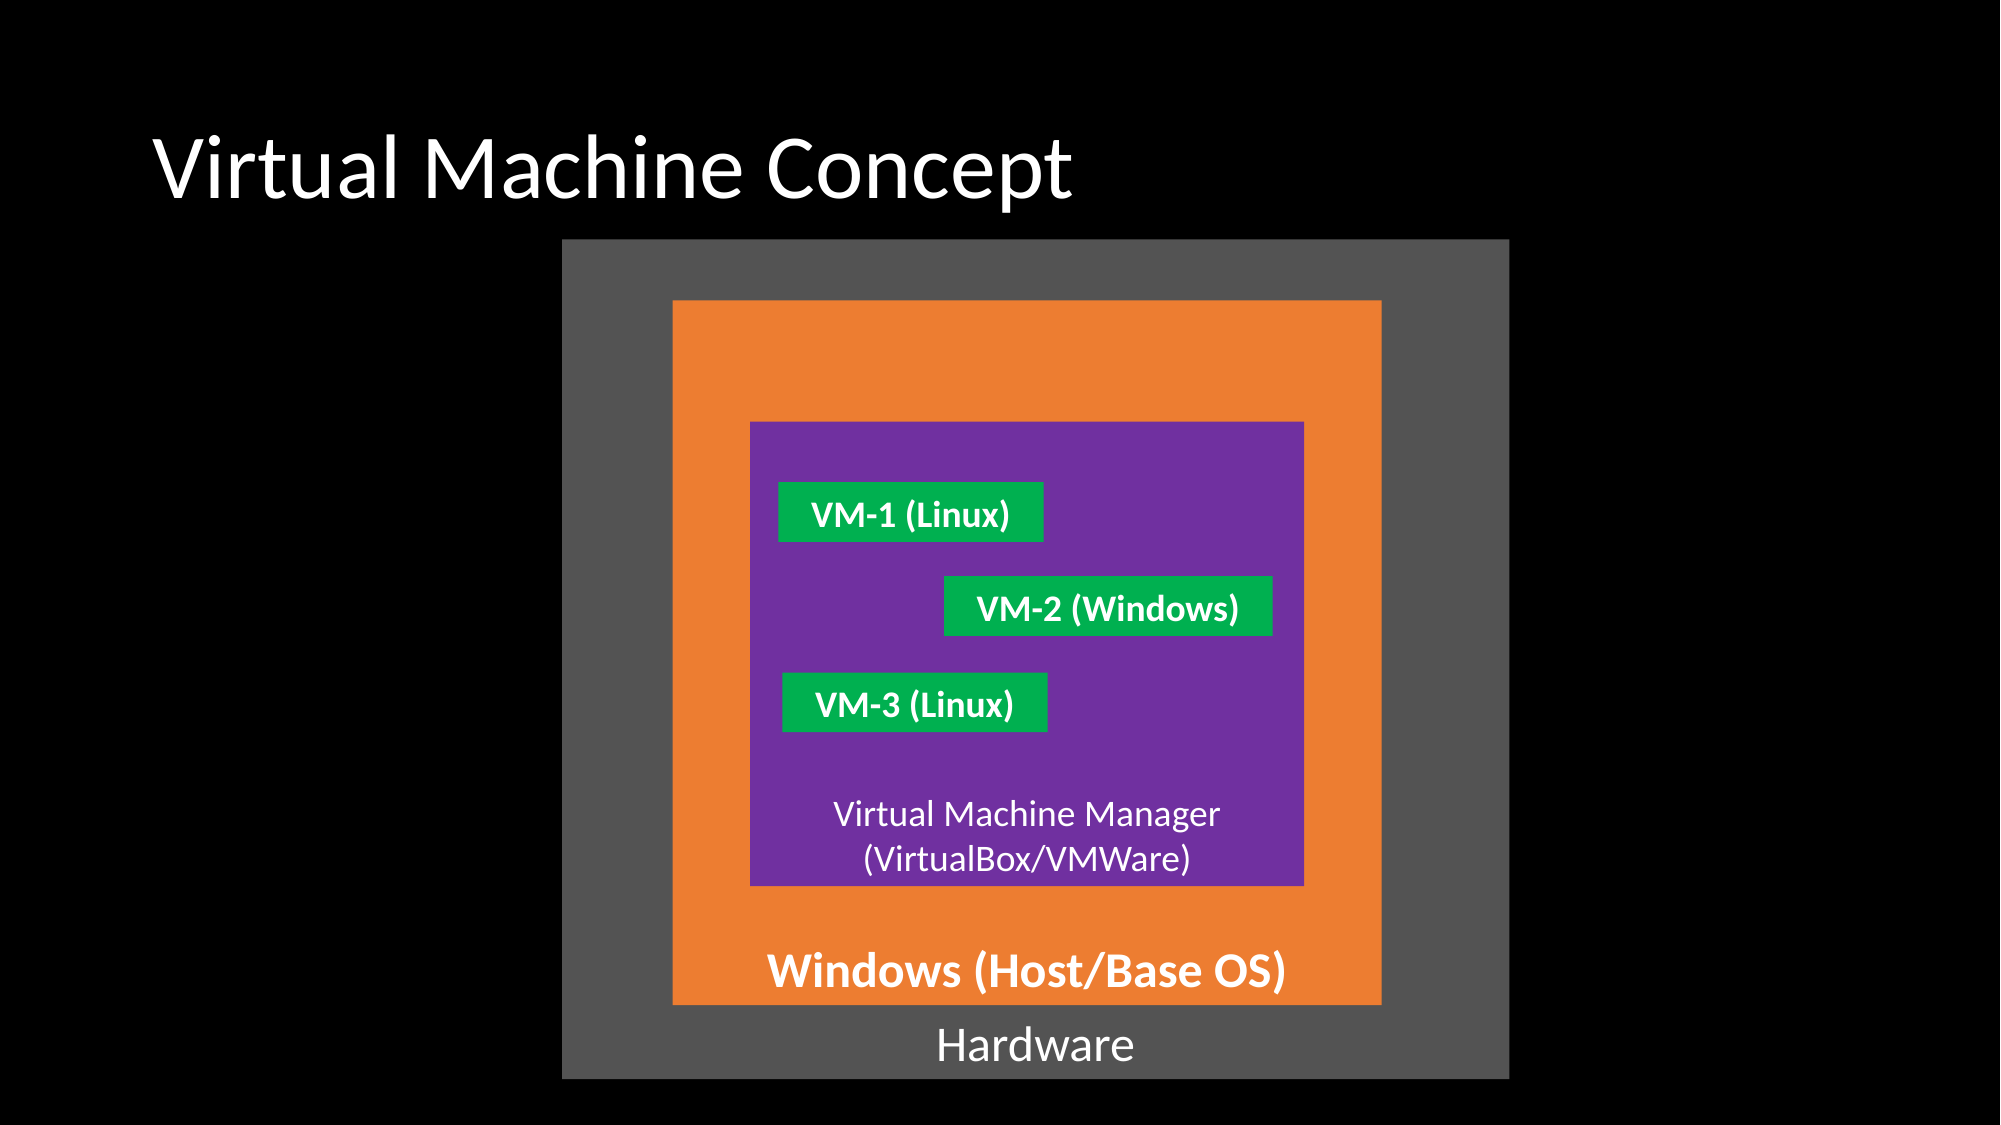

# Virtual Machine Concept

Hardware

Windows (Host/Base OS)

Virtual Machine Manager (VirtualBox/VMWare)
VM-1 (Linux)
VM-2 (Windows)
VM-3 (Linux)